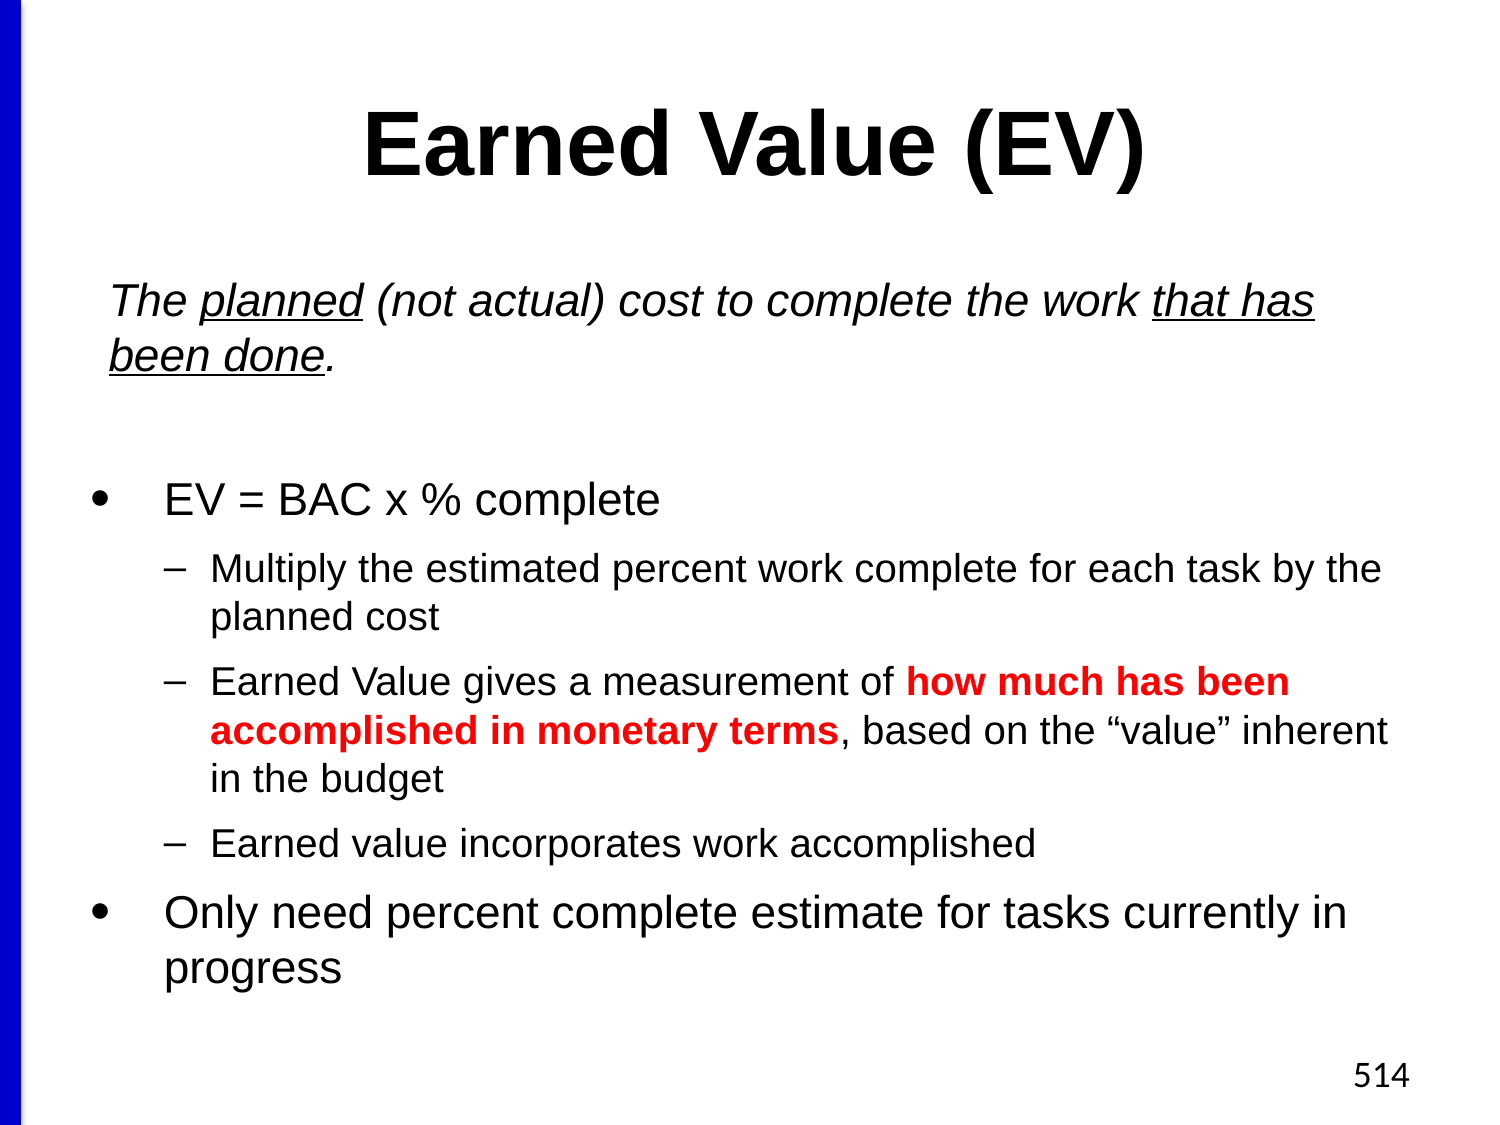

# Earned Value (EV)
The planned (not actual) cost to complete the work that has been done.

EV = BAC x % complete
Multiply the estimated percent work complete for each task by the planned cost
Earned Value gives a measurement of how much has been accomplished in monetary terms, based on the “value” inherent in the budget
Earned value incorporates work accomplished
Only need percent complete estimate for tasks currently in progress

514